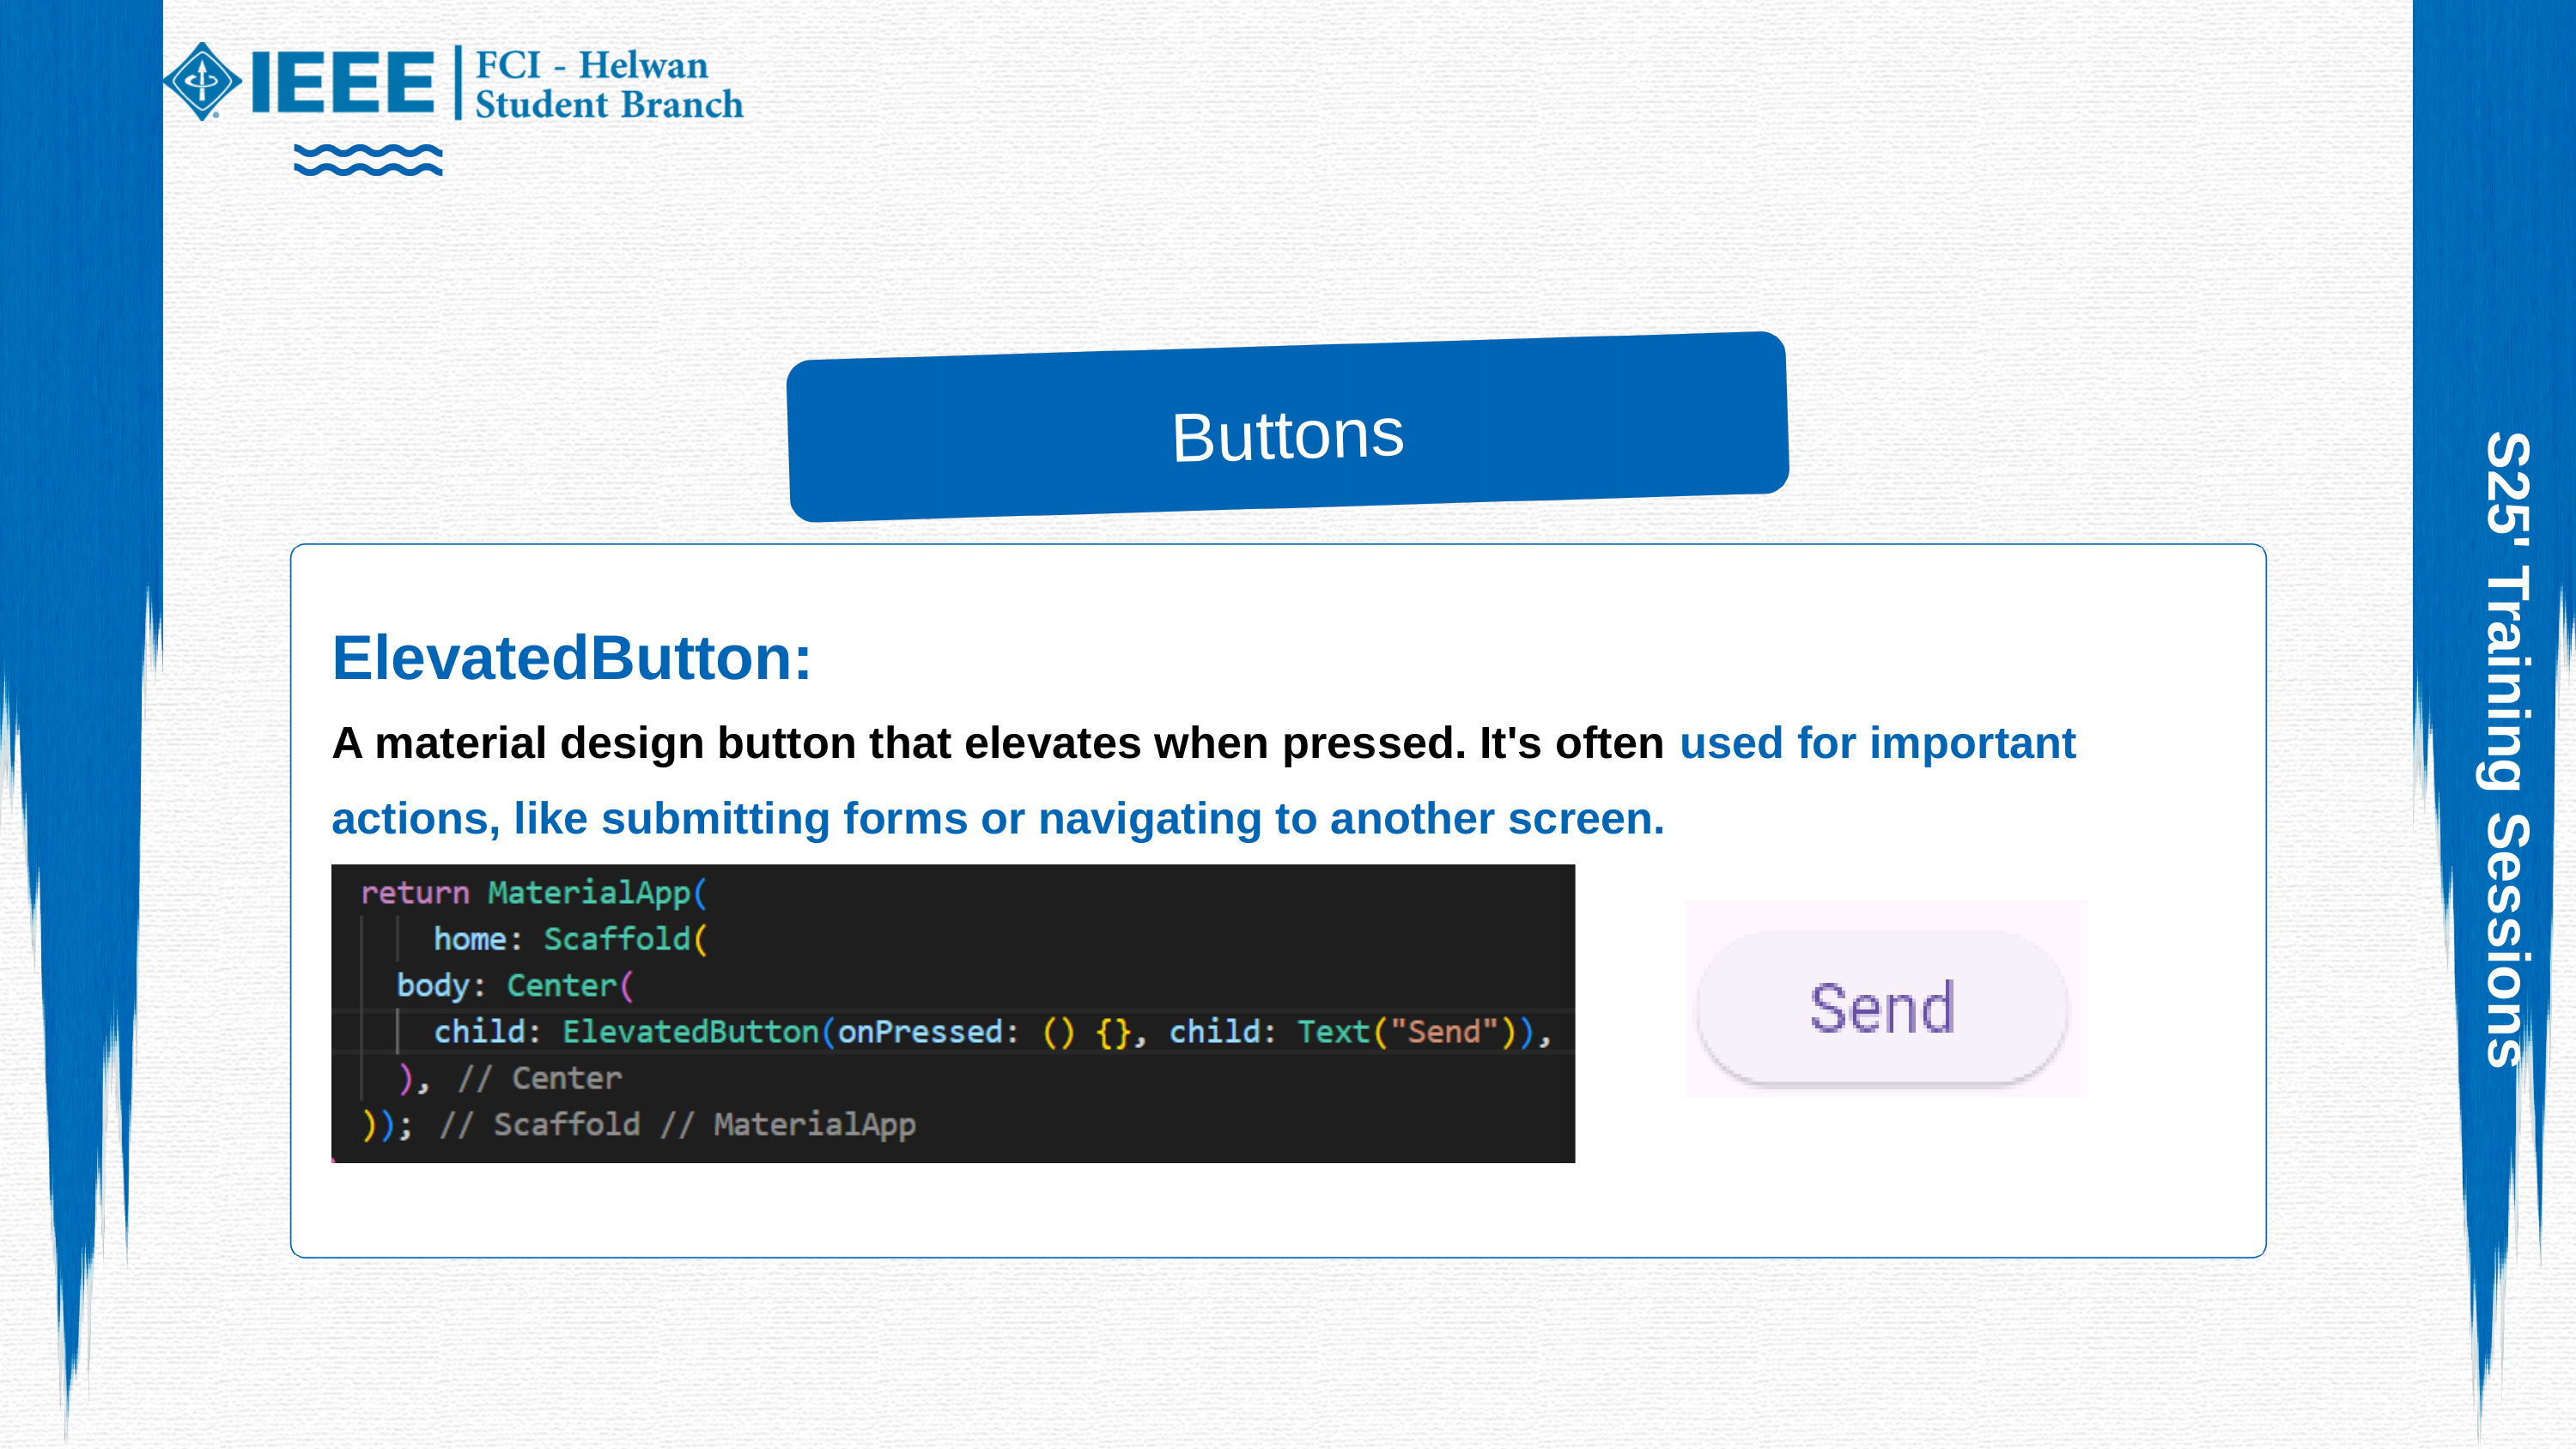

Buttons

ElevatedButton:
A material design button that elevates when pressed. It's often used for important actions, like submitting forms or navigating to another screen.

S25' Training Sessions